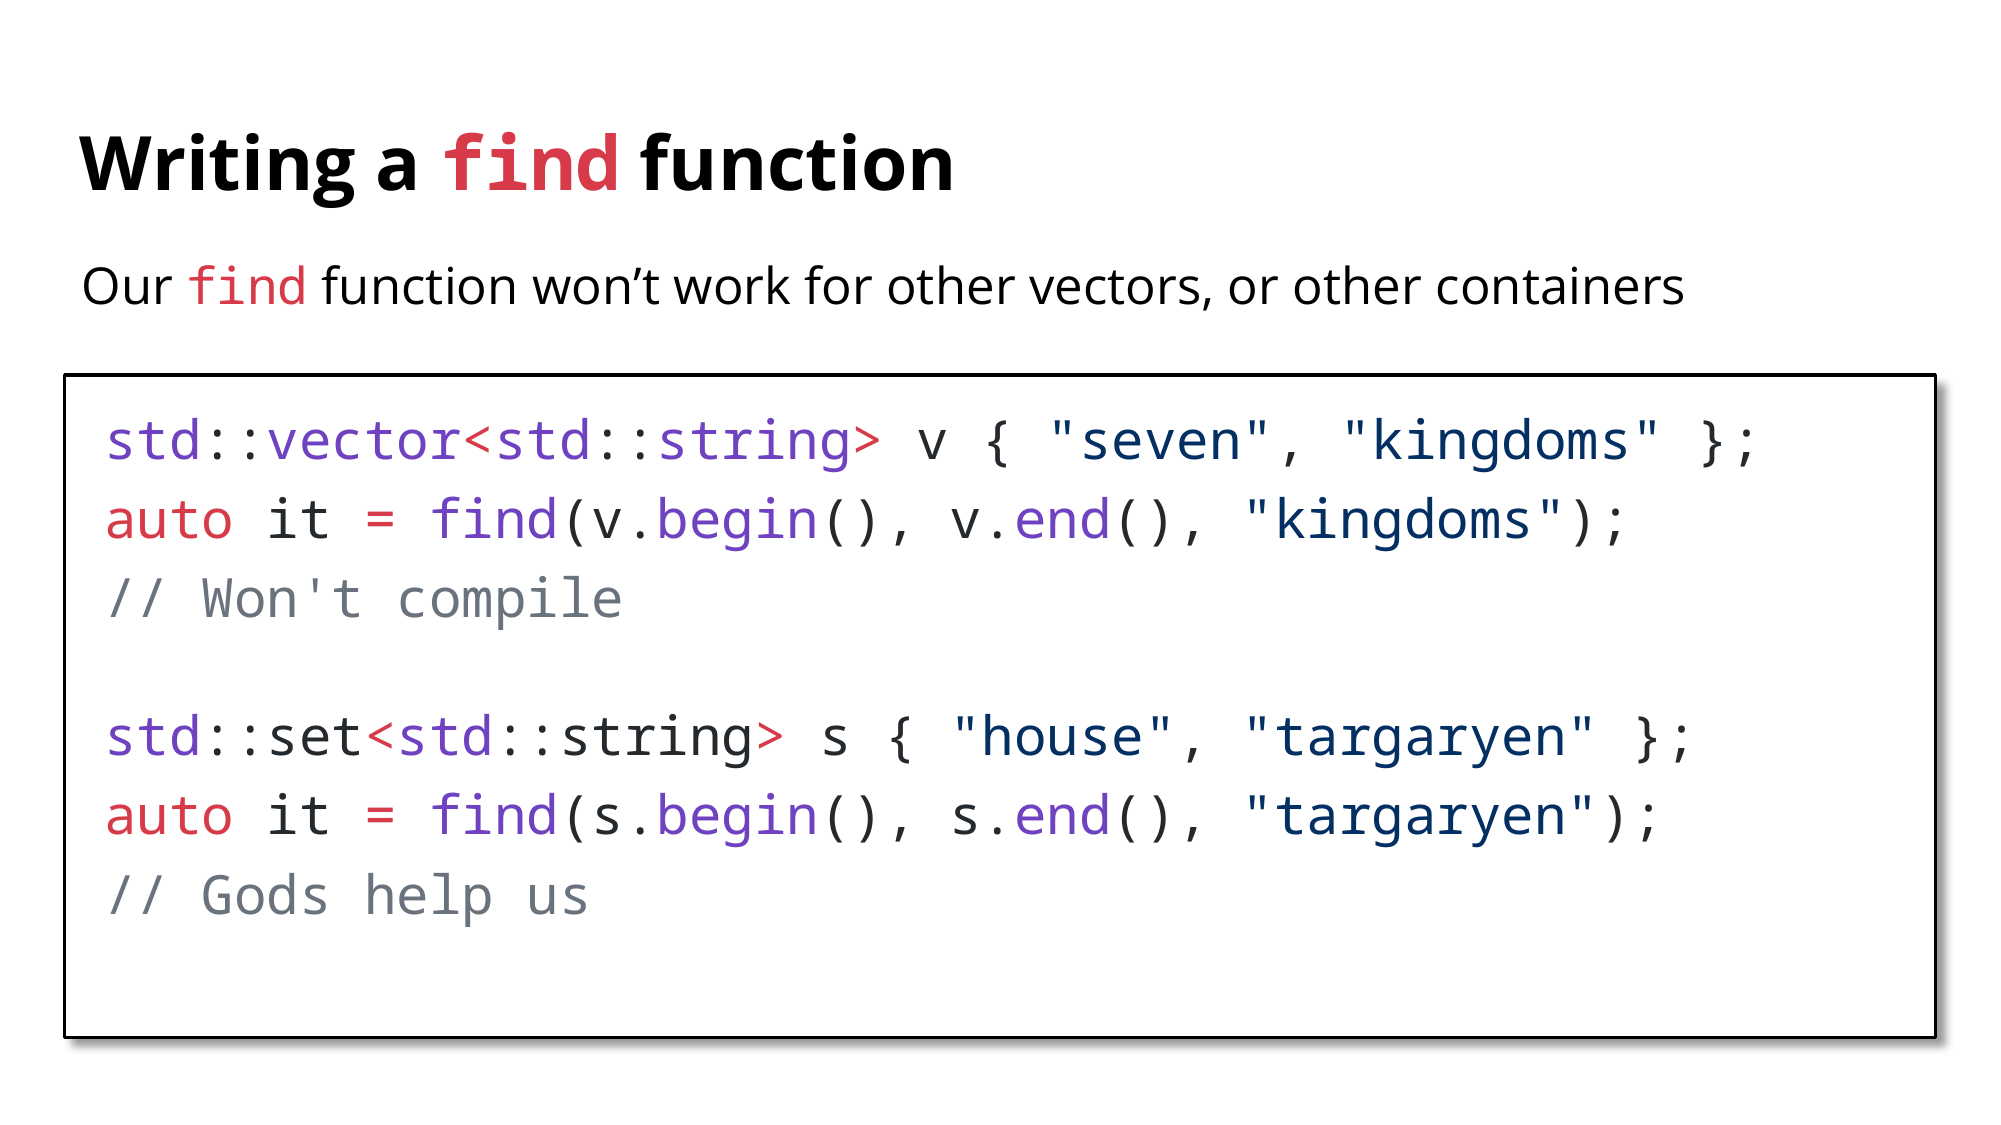

# Writing a find function
Our find function won’t work for other vectors, or other containers
std::vector<std::string> v { "seven", "kingdoms" };
auto it = find(v.begin(), v.end(), "kingdoms");
// Won't compile
std::set<std::string> s { "house", "targaryen" };
auto it = find(s.begin(), s.end(), "targaryen");
// Gods help us